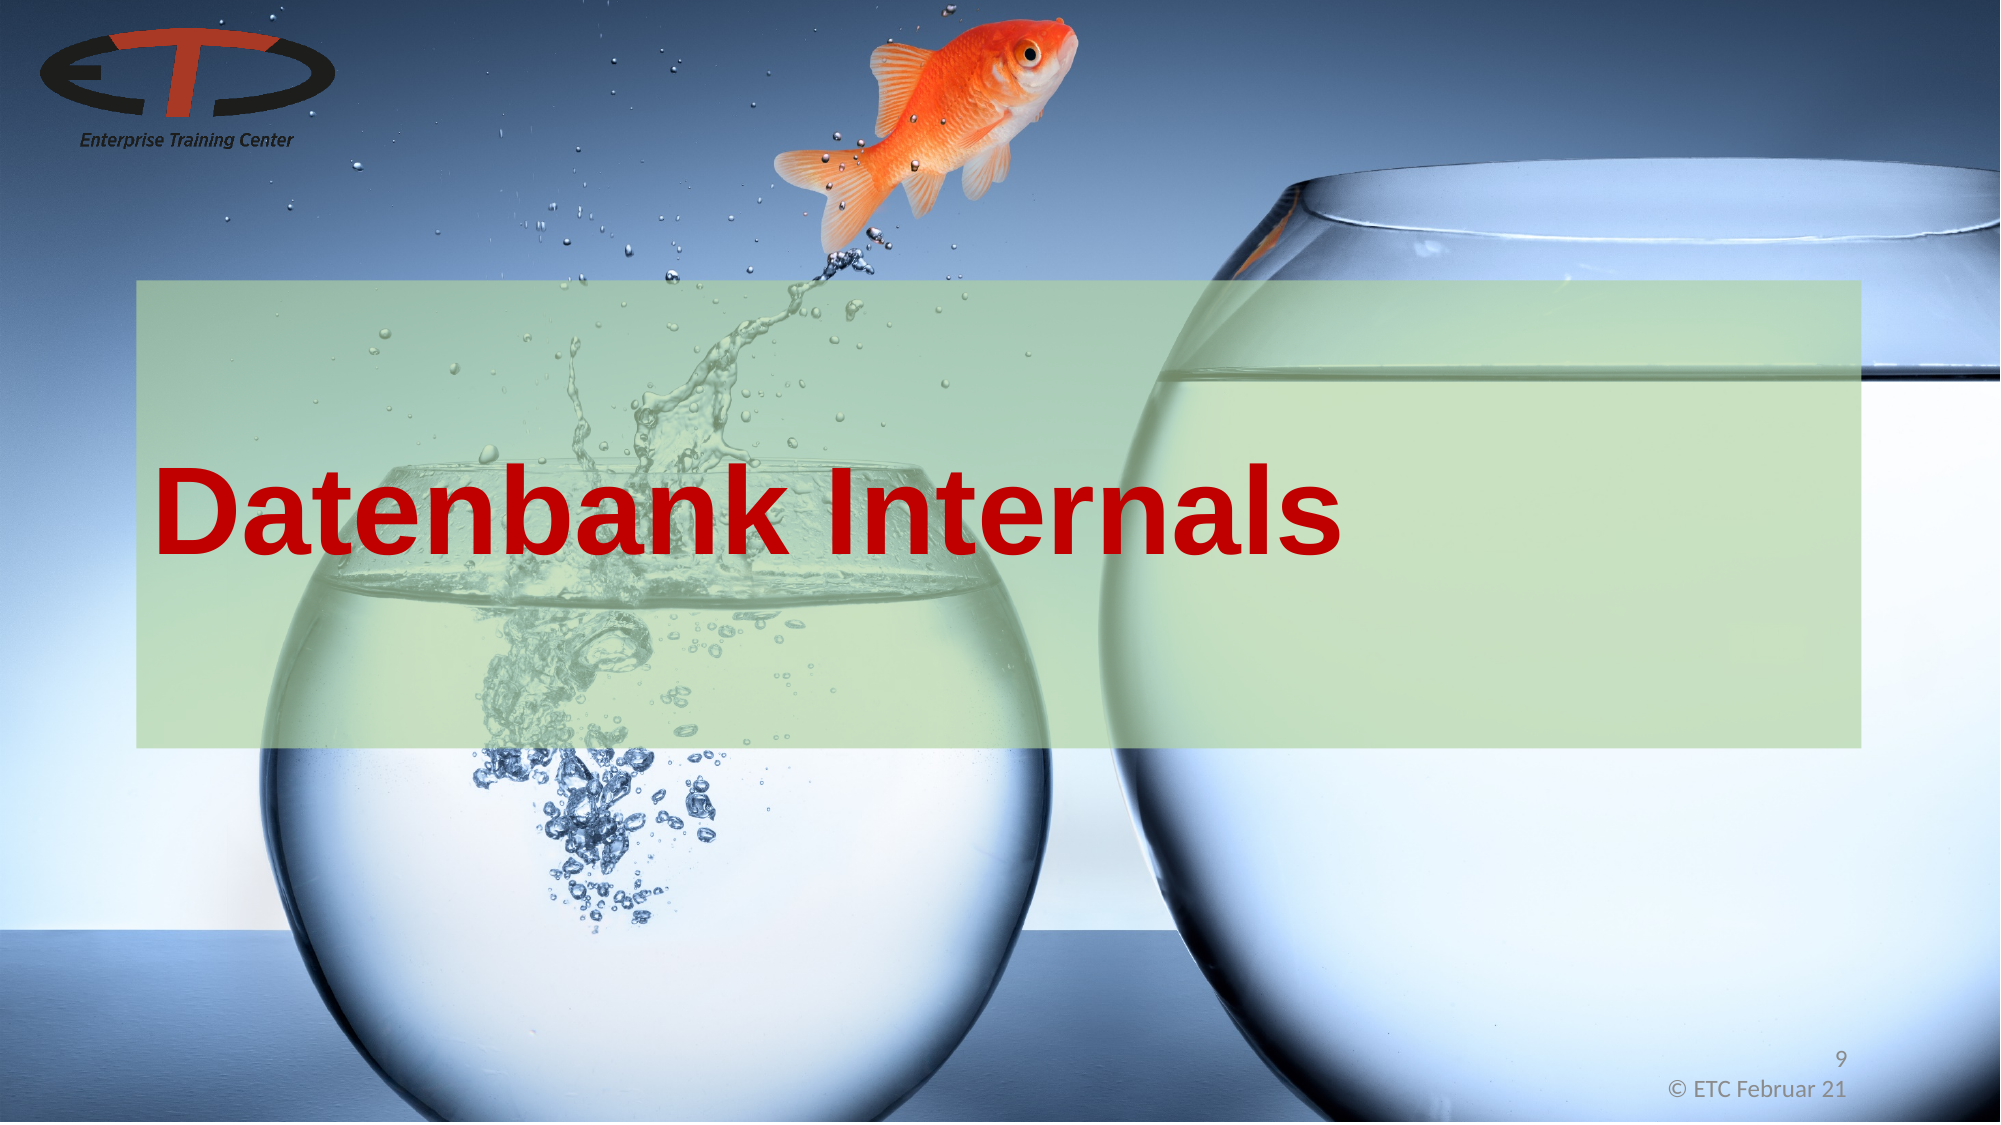

# Datenbank Internals

9
 © ETC Februar 21